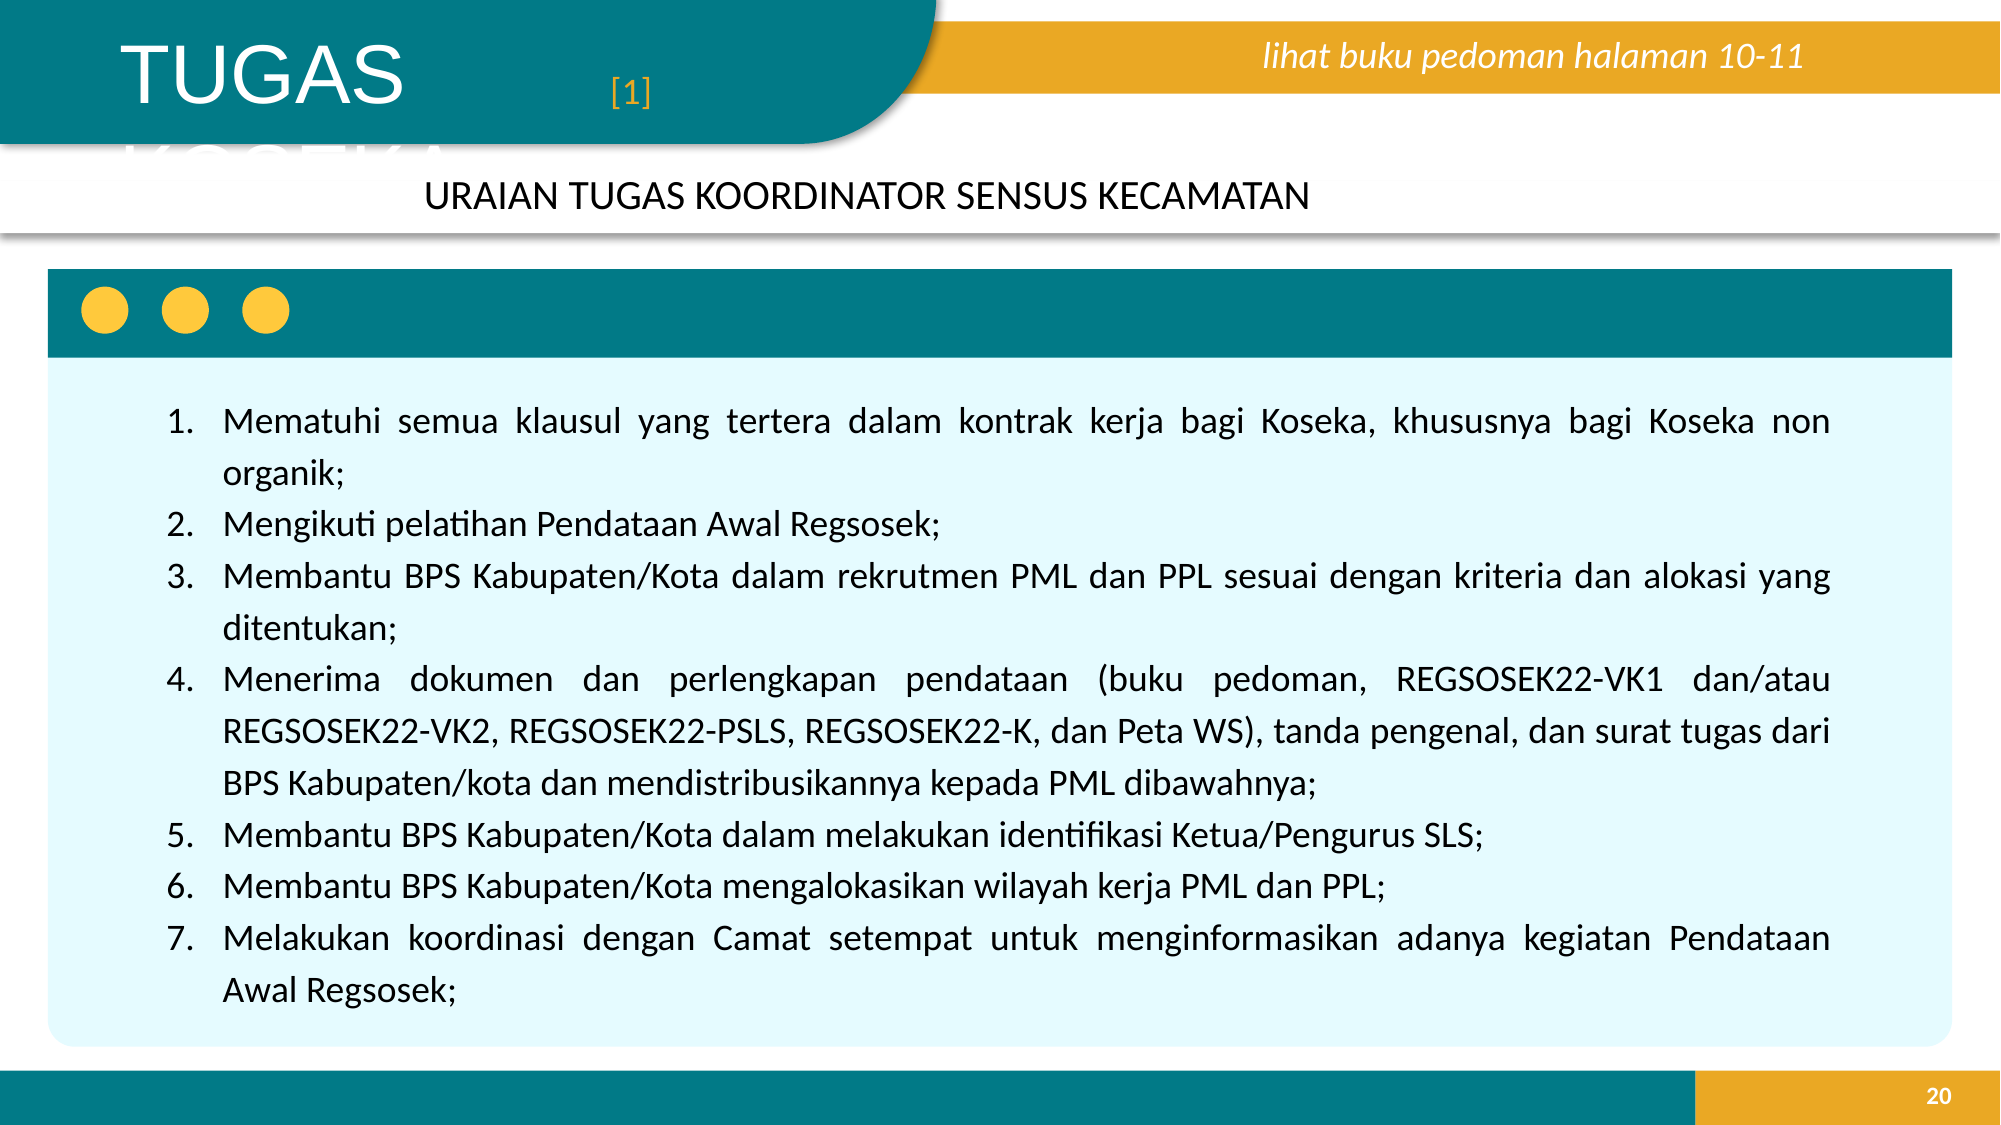

TUGAS KOSEKA

lihat buku pedoman halaman 10-11
[1]
URAIAN TUGAS KOORDINATOR SENSUS KECAMATAN

Mematuhi semua klausul yang tertera dalam kontrak kerja bagi Koseka, khususnya bagi Koseka non organik;
Mengikuti pelatihan Pendataan Awal Regsosek;
Membantu BPS Kabupaten/Kota dalam rekrutmen PML dan PPL sesuai dengan kriteria dan alokasi yang ditentukan;
Menerima dokumen dan perlengkapan pendataan (buku pedoman, REGSOSEK22-VK1 dan/atau REGSOSEK22-VK2, REGSOSEK22-PSLS, REGSOSEK22-K, dan Peta WS), tanda pengenal, dan surat tugas dari BPS Kabupaten/kota dan mendistribusikannya kepada PML dibawahnya;
Membantu BPS Kabupaten/Kota dalam melakukan identifikasi Ketua/Pengurus SLS;
Membantu BPS Kabupaten/Kota mengalokasikan wilayah kerja PML dan PPL;
Melakukan koordinasi dengan Camat setempat untuk menginformasikan adanya kegiatan Pendataan Awal Regsosek;
20